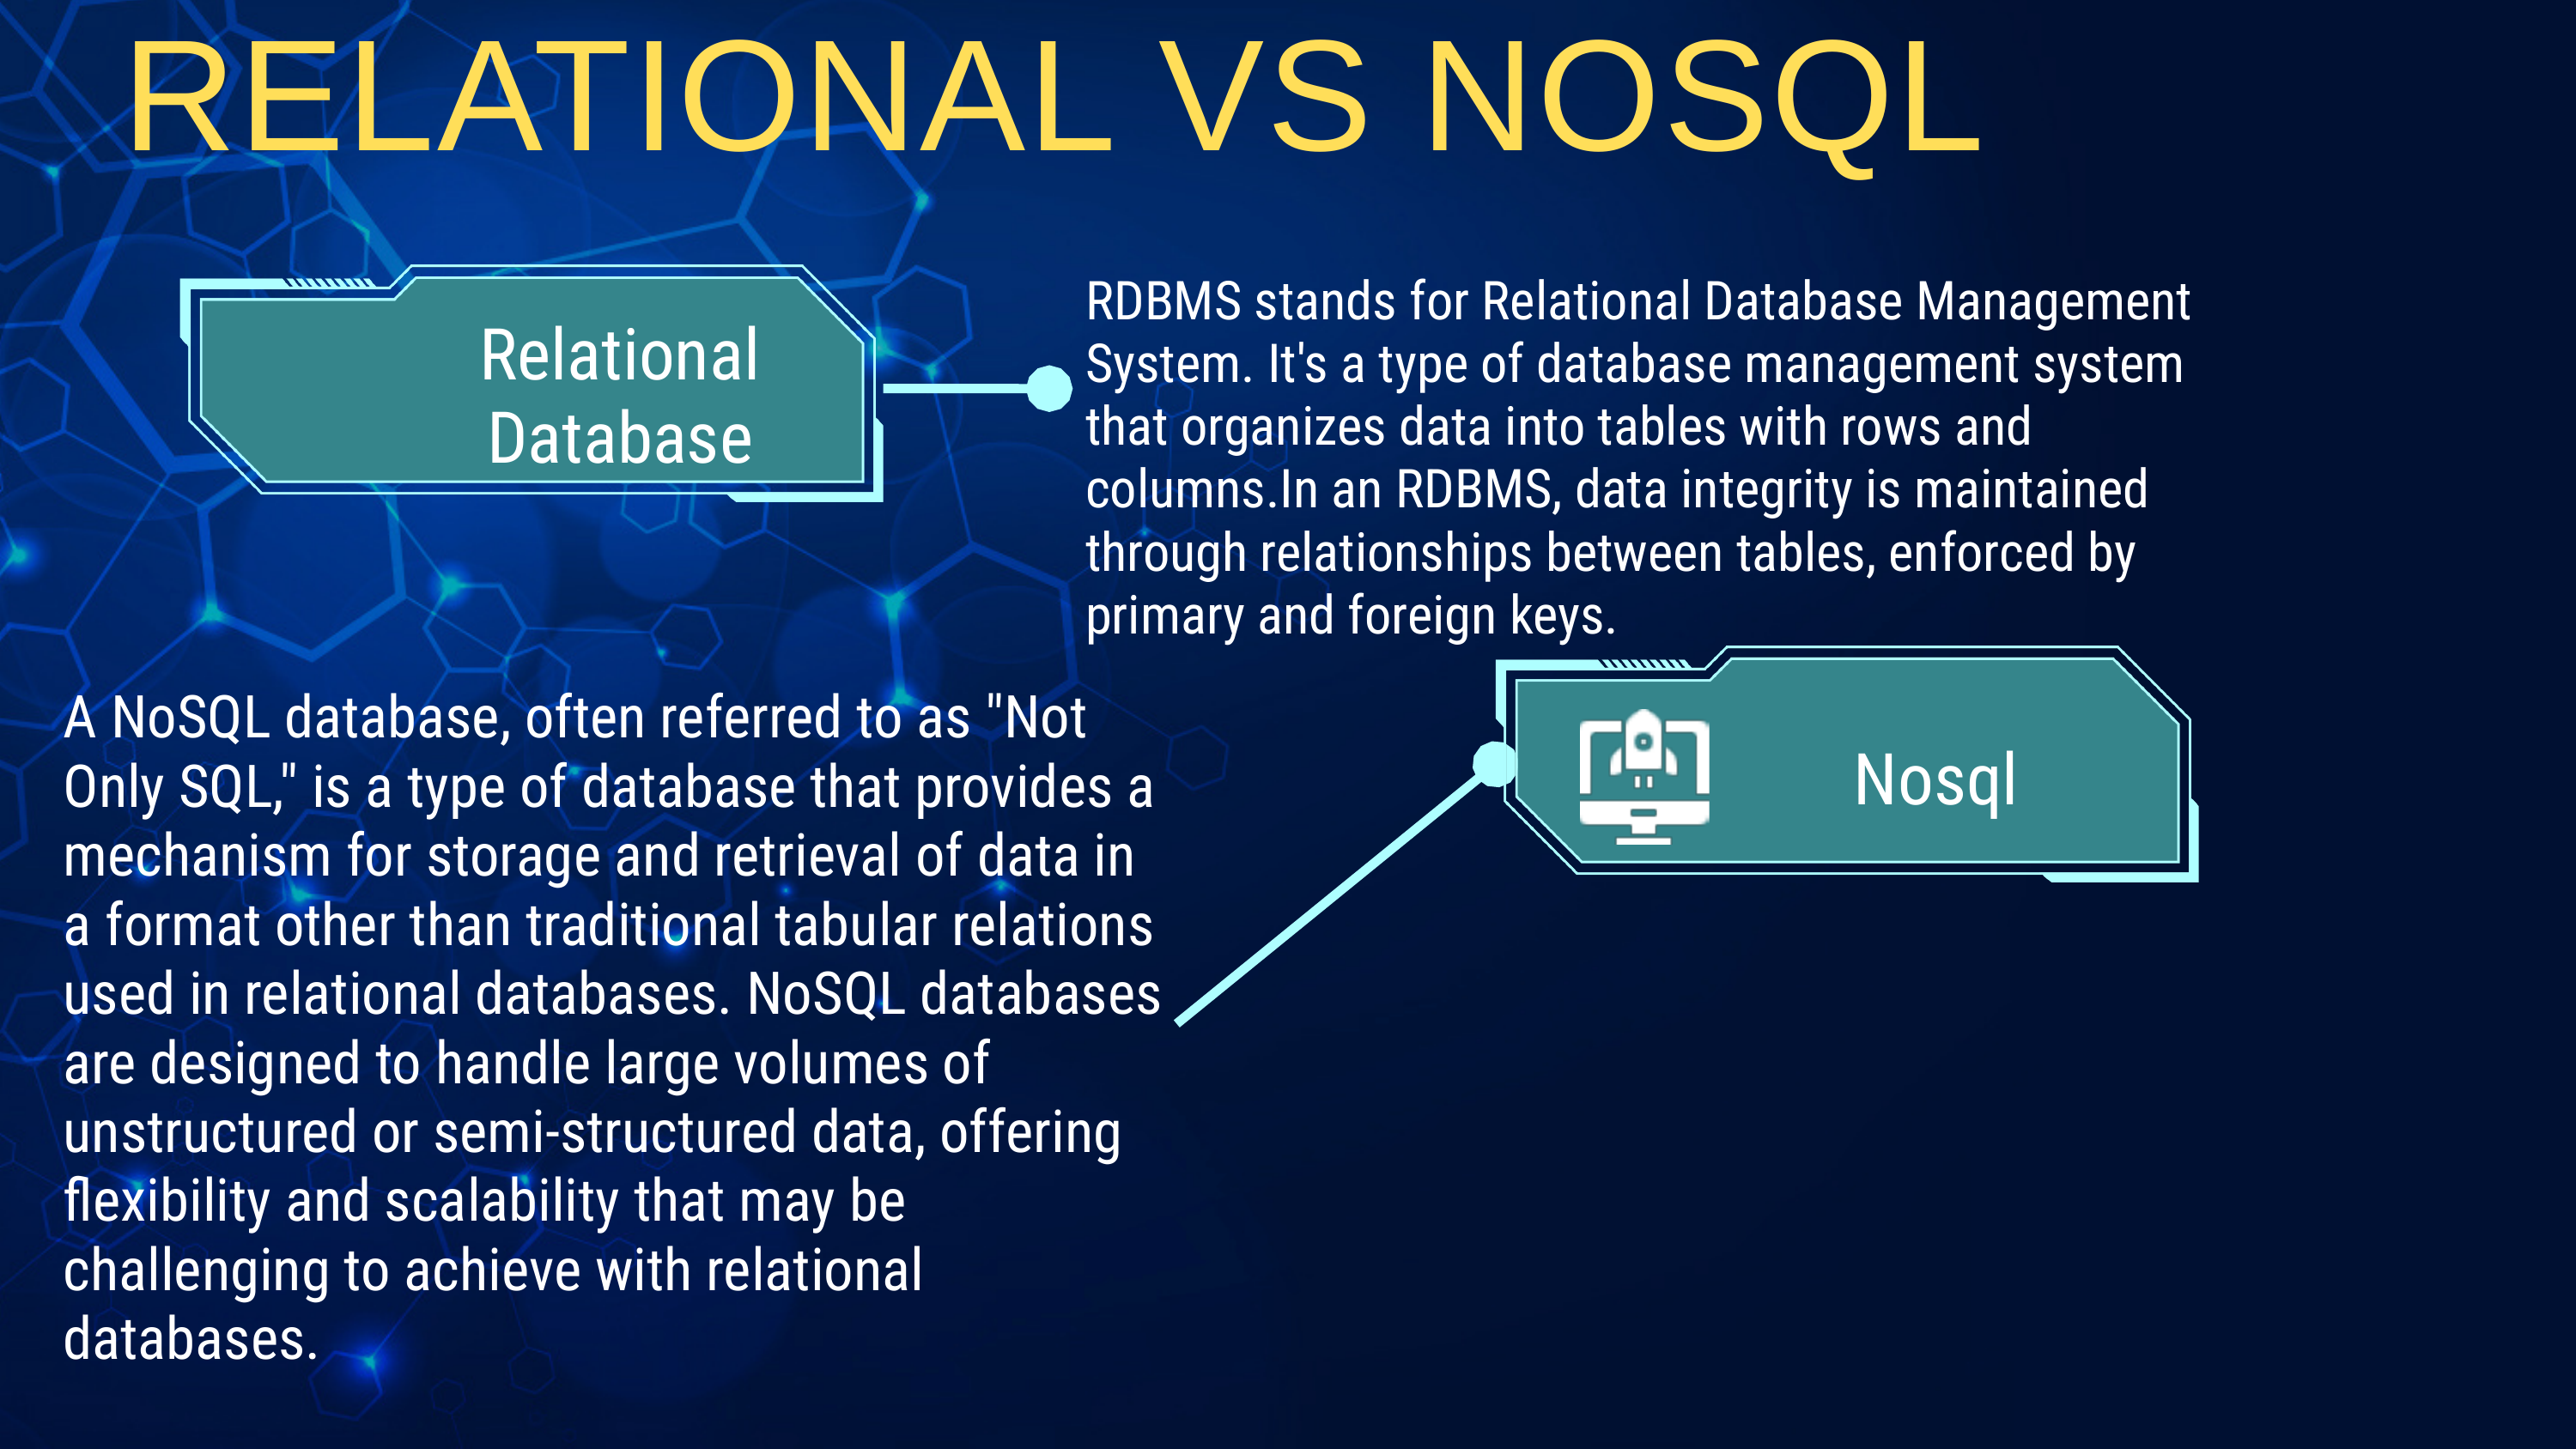

RELATIONAL VS NOSQL

RDBMS stands for Relational Database Management System. It's a type of database management system that organizes data into tables with rows and columns.In an RDBMS, data integrity is maintained through relationships between tables, enforced by primary and foreign keys.
Relational Database

Nosql
A NoSQL database, often referred to as "Not Only SQL," is a type of database that provides a mechanism for storage and retrieval of data in a format other than traditional tabular relations used in relational databases. NoSQL databases are designed to handle large volumes of unstructured or semi-structured data, offering flexibility and scalability that may be challenging to achieve with relational databases.